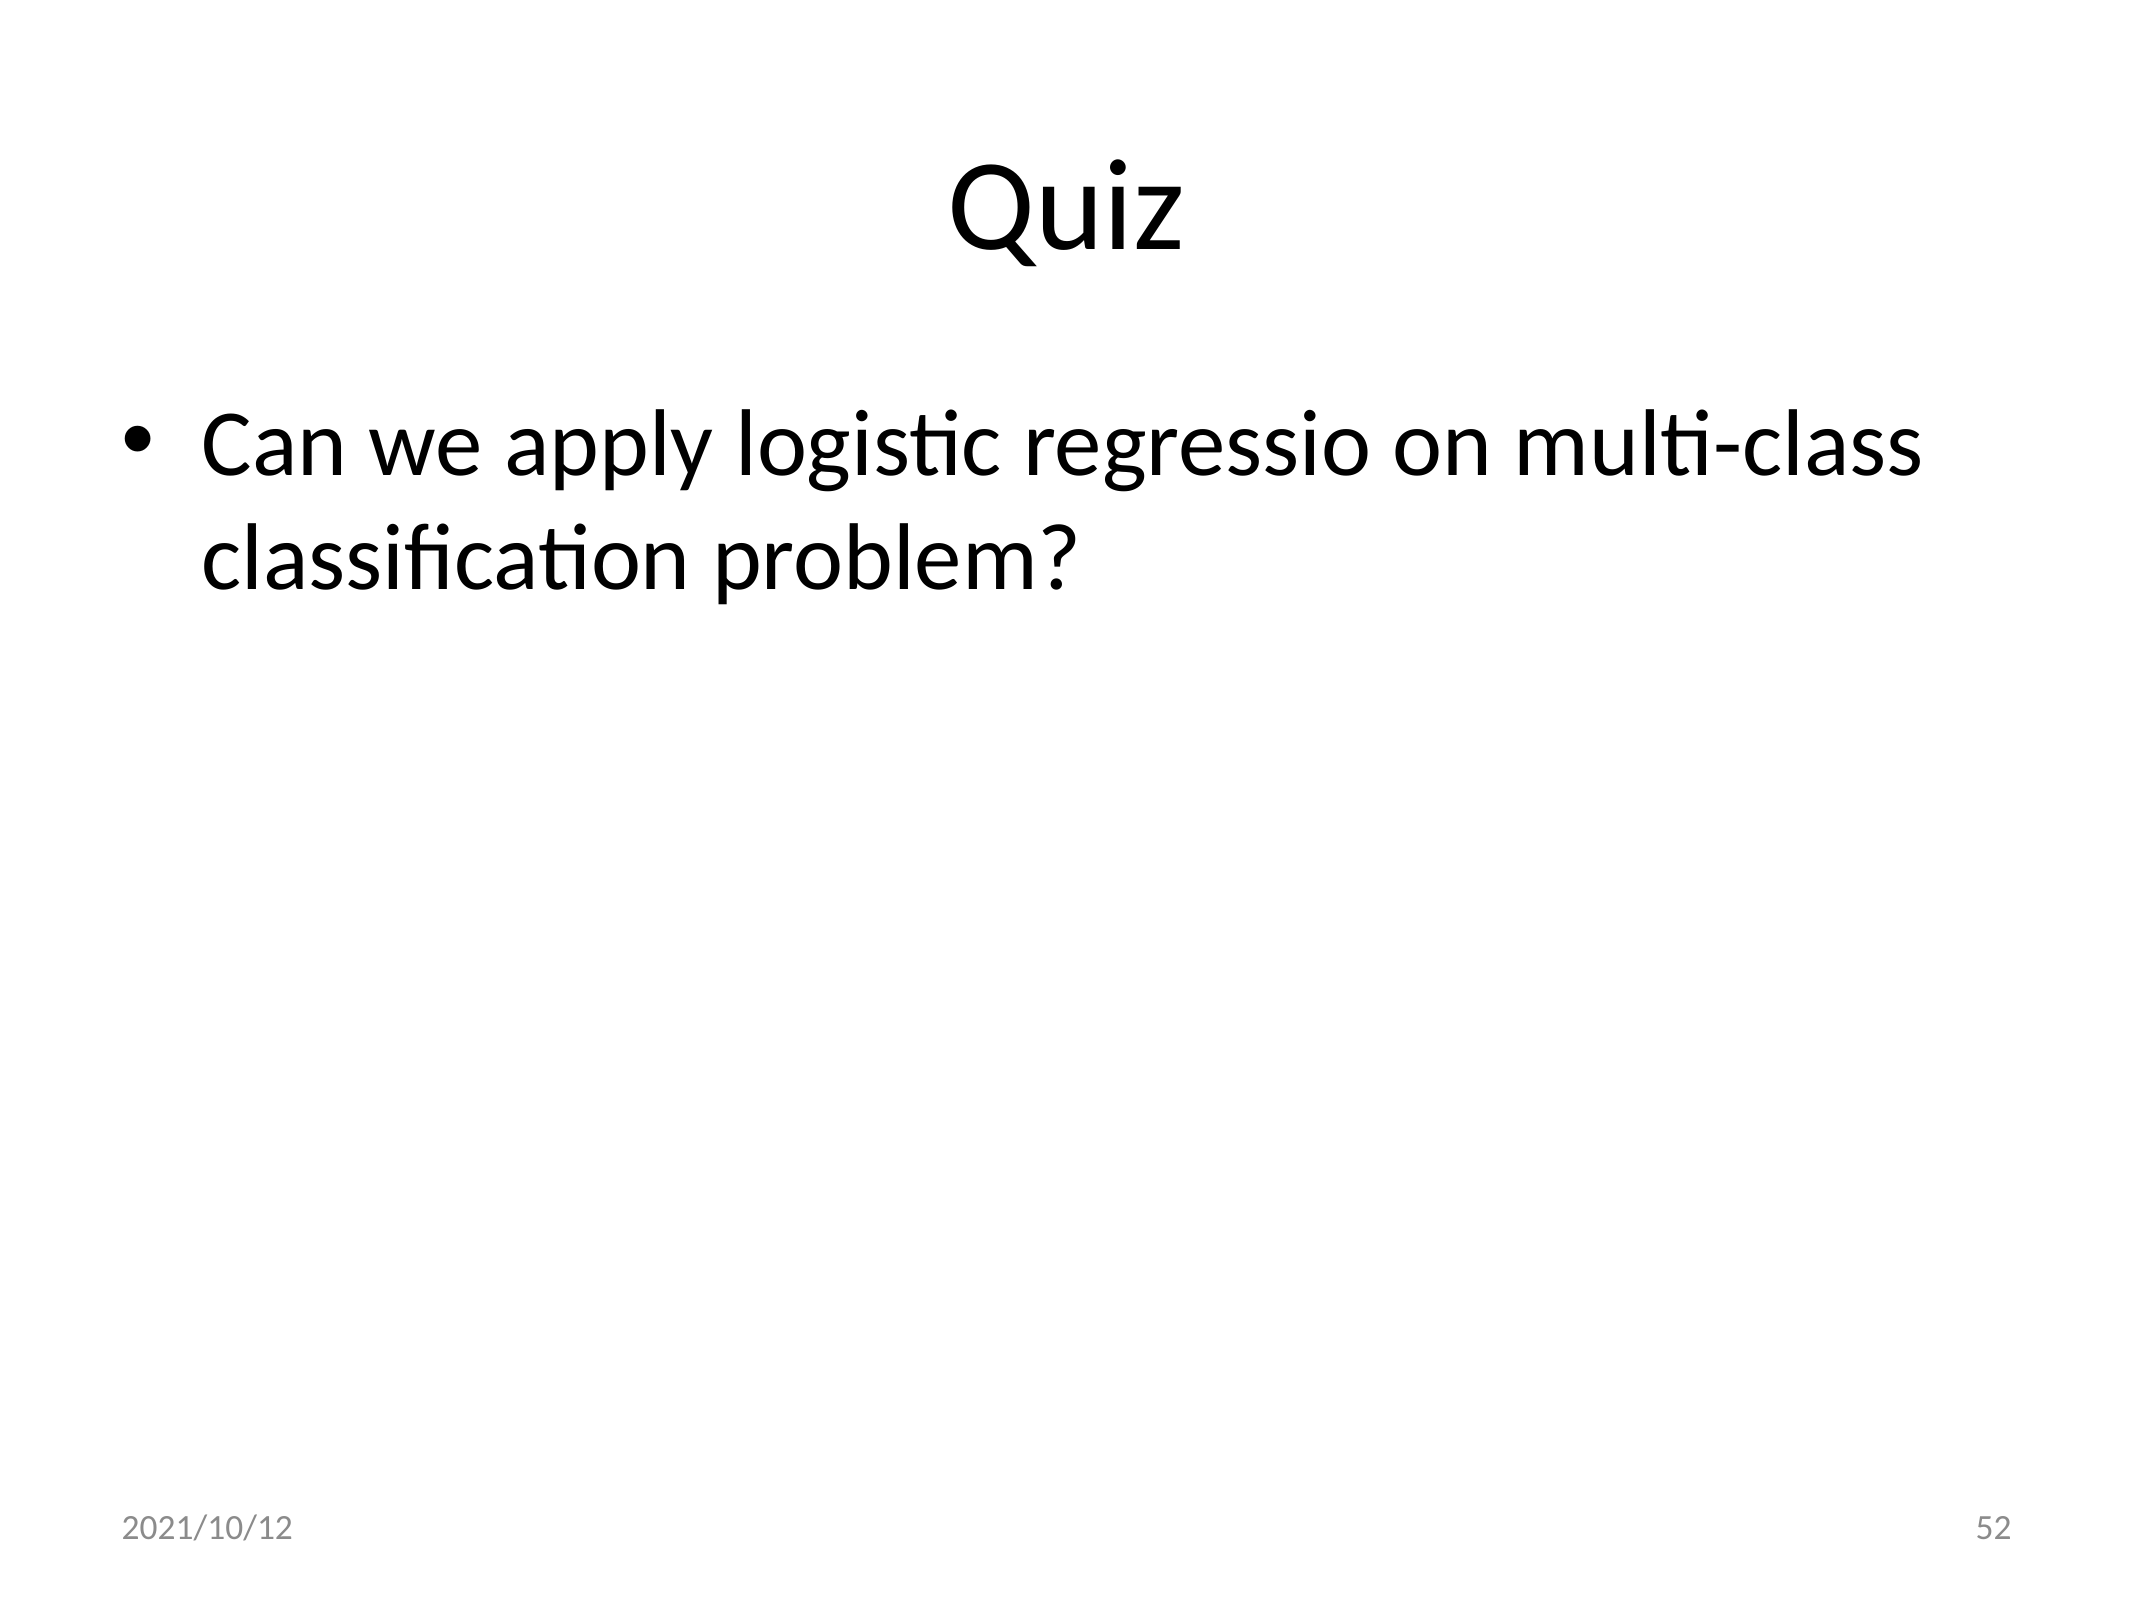

# Quiz
Can we apply logistic regressio on multi-class classification problem?
2021/10/12
52